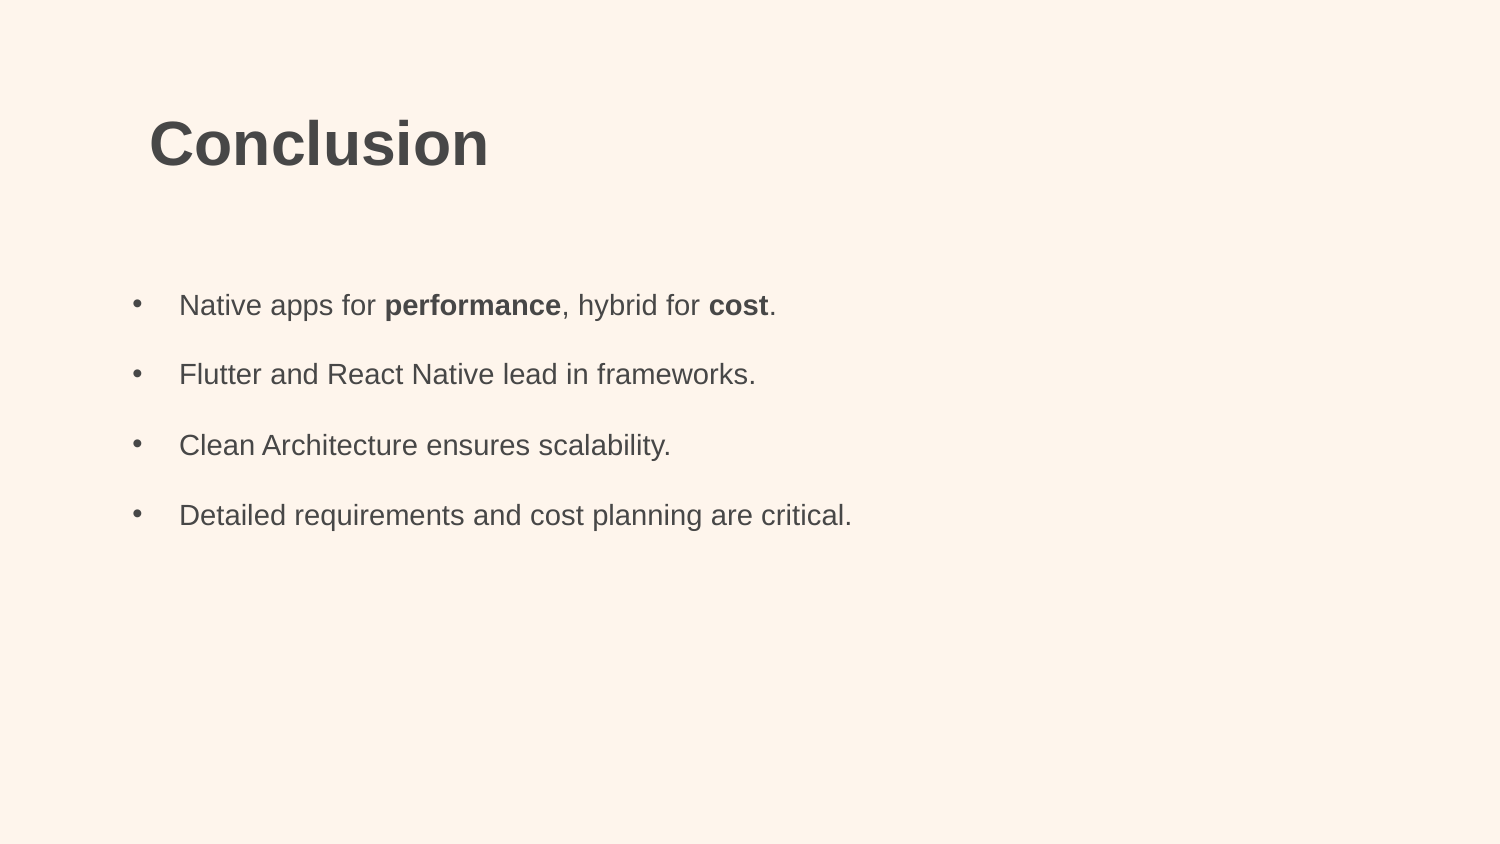

# Conclusion
Native apps for performance, hybrid for cost.
Flutter and React Native lead in frameworks.
Clean Architecture ensures scalability.
Detailed requirements and cost planning are critical.